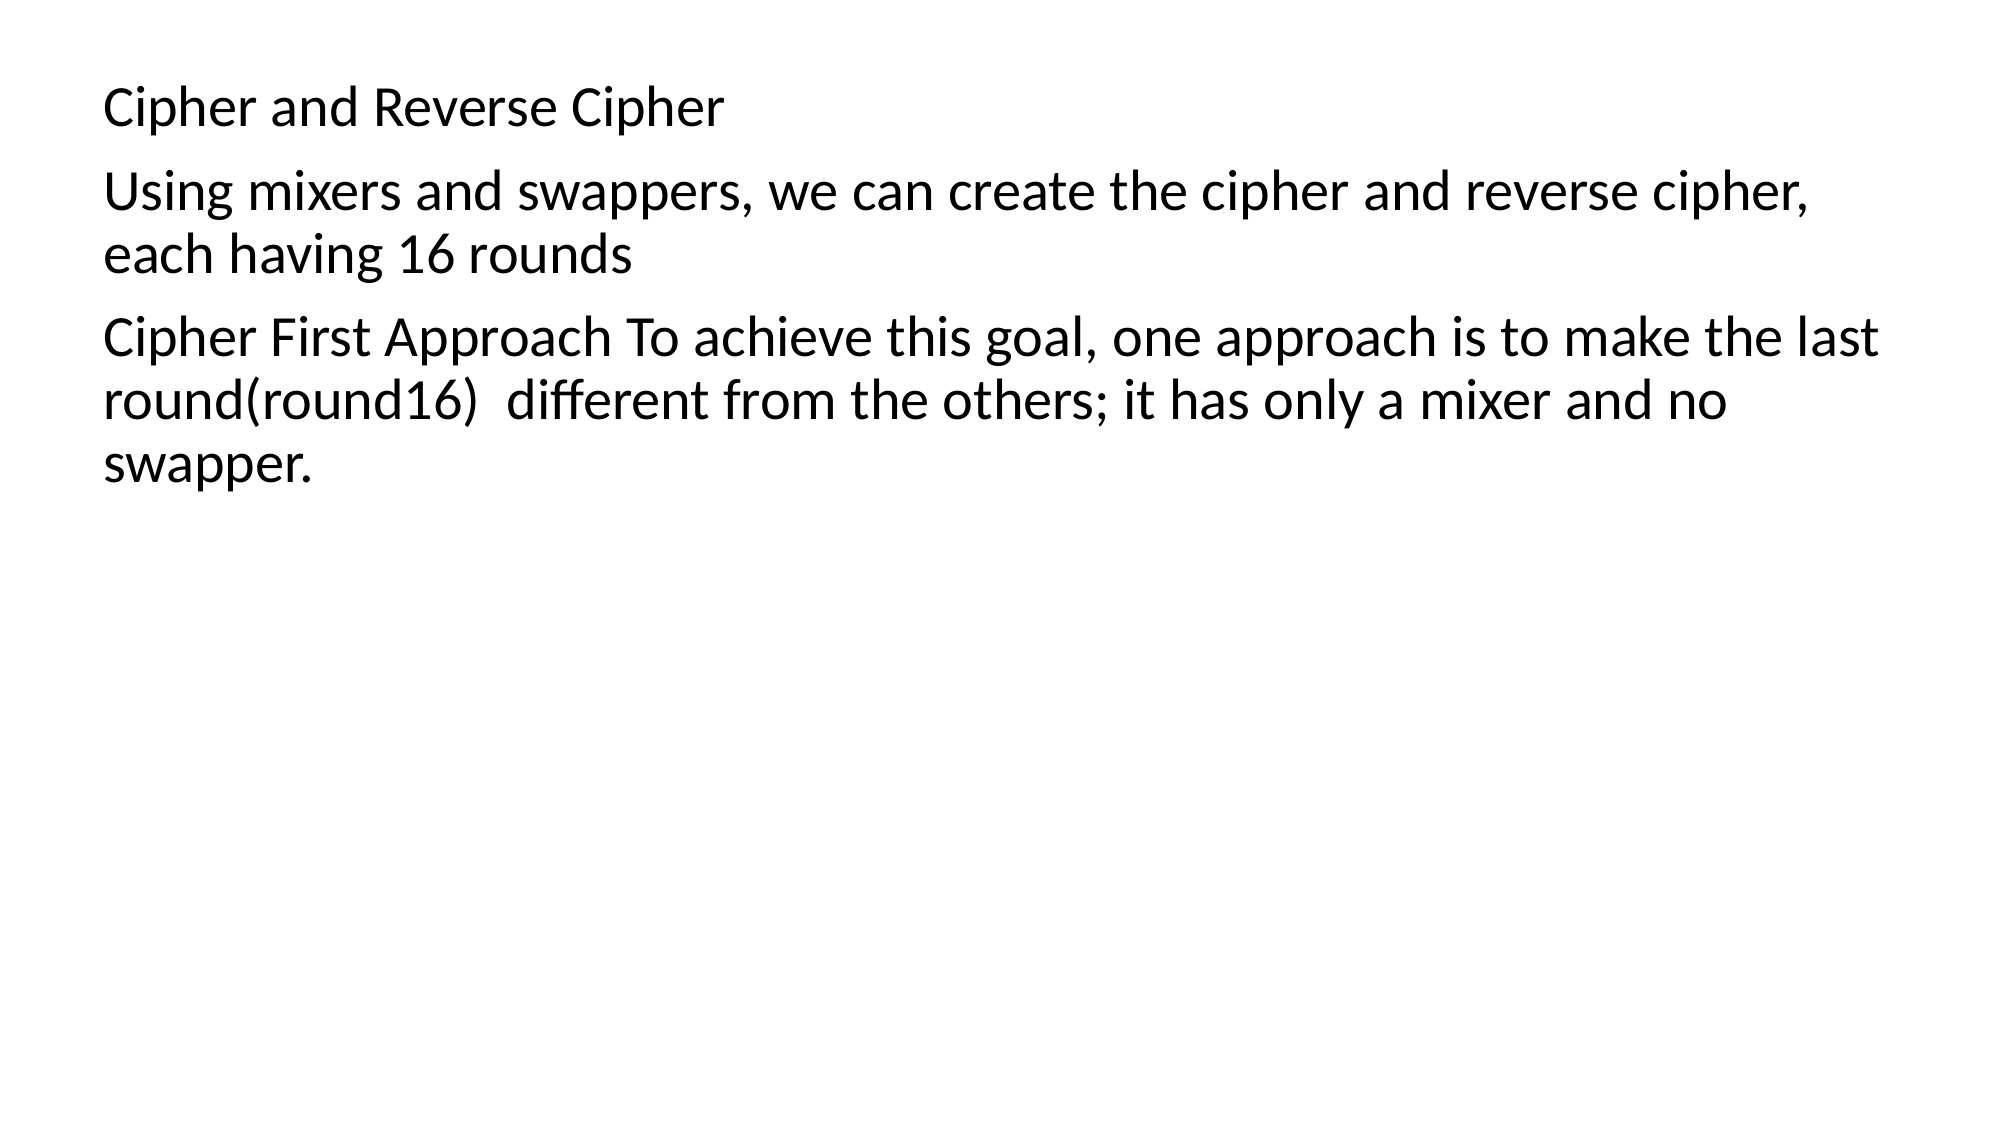

Cipher and Reverse Cipher
Using mixers and swappers, we can create the cipher and reverse cipher, each having 16 rounds
Cipher First Approach To achieve this goal, one approach is to make the last round(round16)  different from the others; it has only a mixer and no swapper.